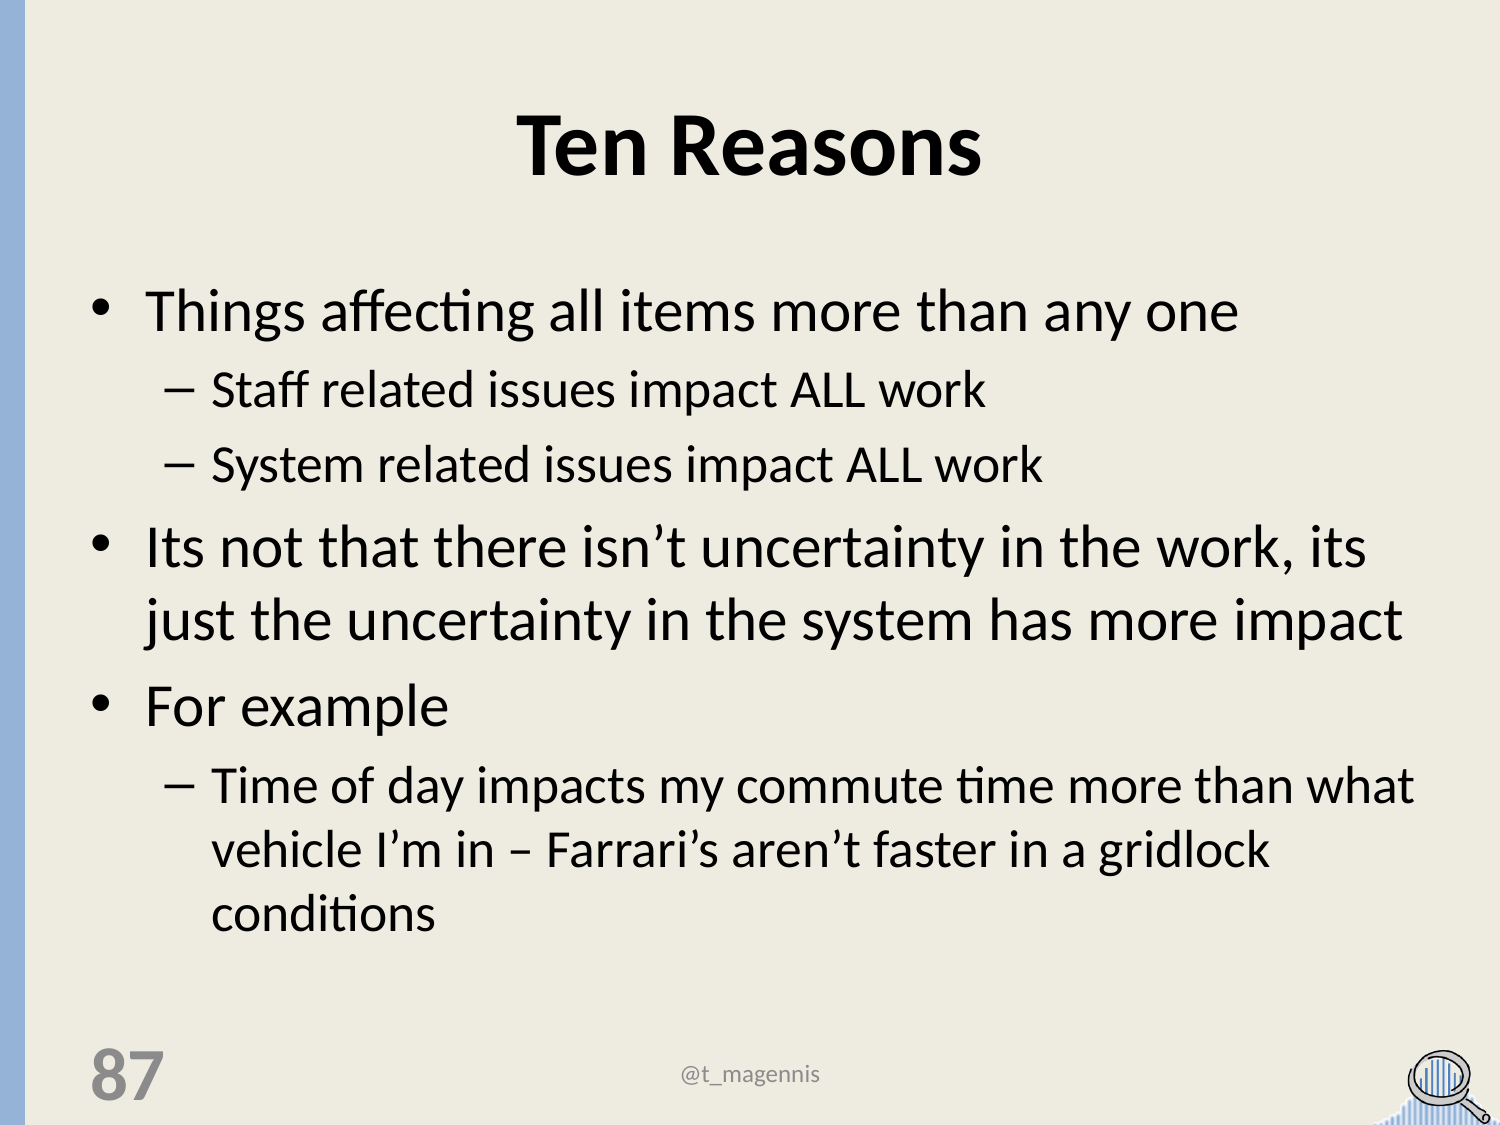

# Ten Reasons
Things affecting all items more than any one
Staff related issues impact ALL work
System related issues impact ALL work
Its not that there isn’t uncertainty in the work, its just the uncertainty in the system has more impact
For example
Time of day impacts my commute time more than what vehicle I’m in – Farrari’s aren’t faster in a gridlock conditions
87
@t_magennis